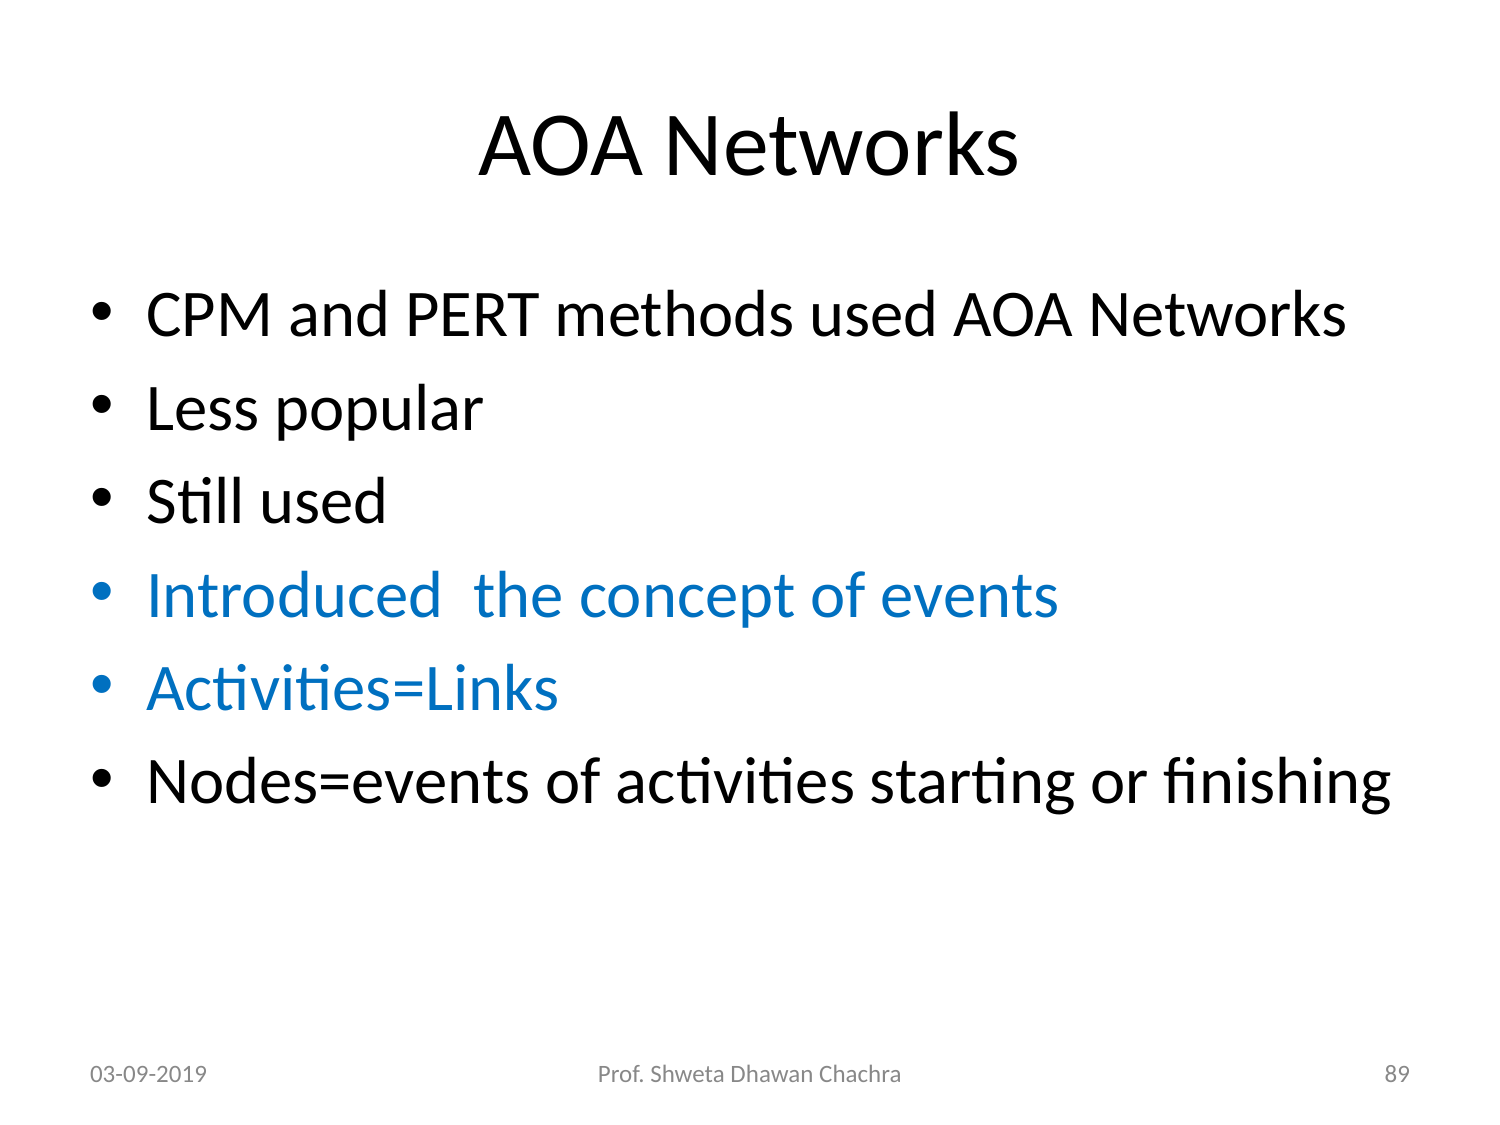

# AOA Networks
CPM and PERT methods used AOA Networks
Less popular
Still used
Introduced  the concept of events
Activities=Links
Nodes=events of activities starting or finishing
03-09-2019
Prof. Shweta Dhawan Chachra
89